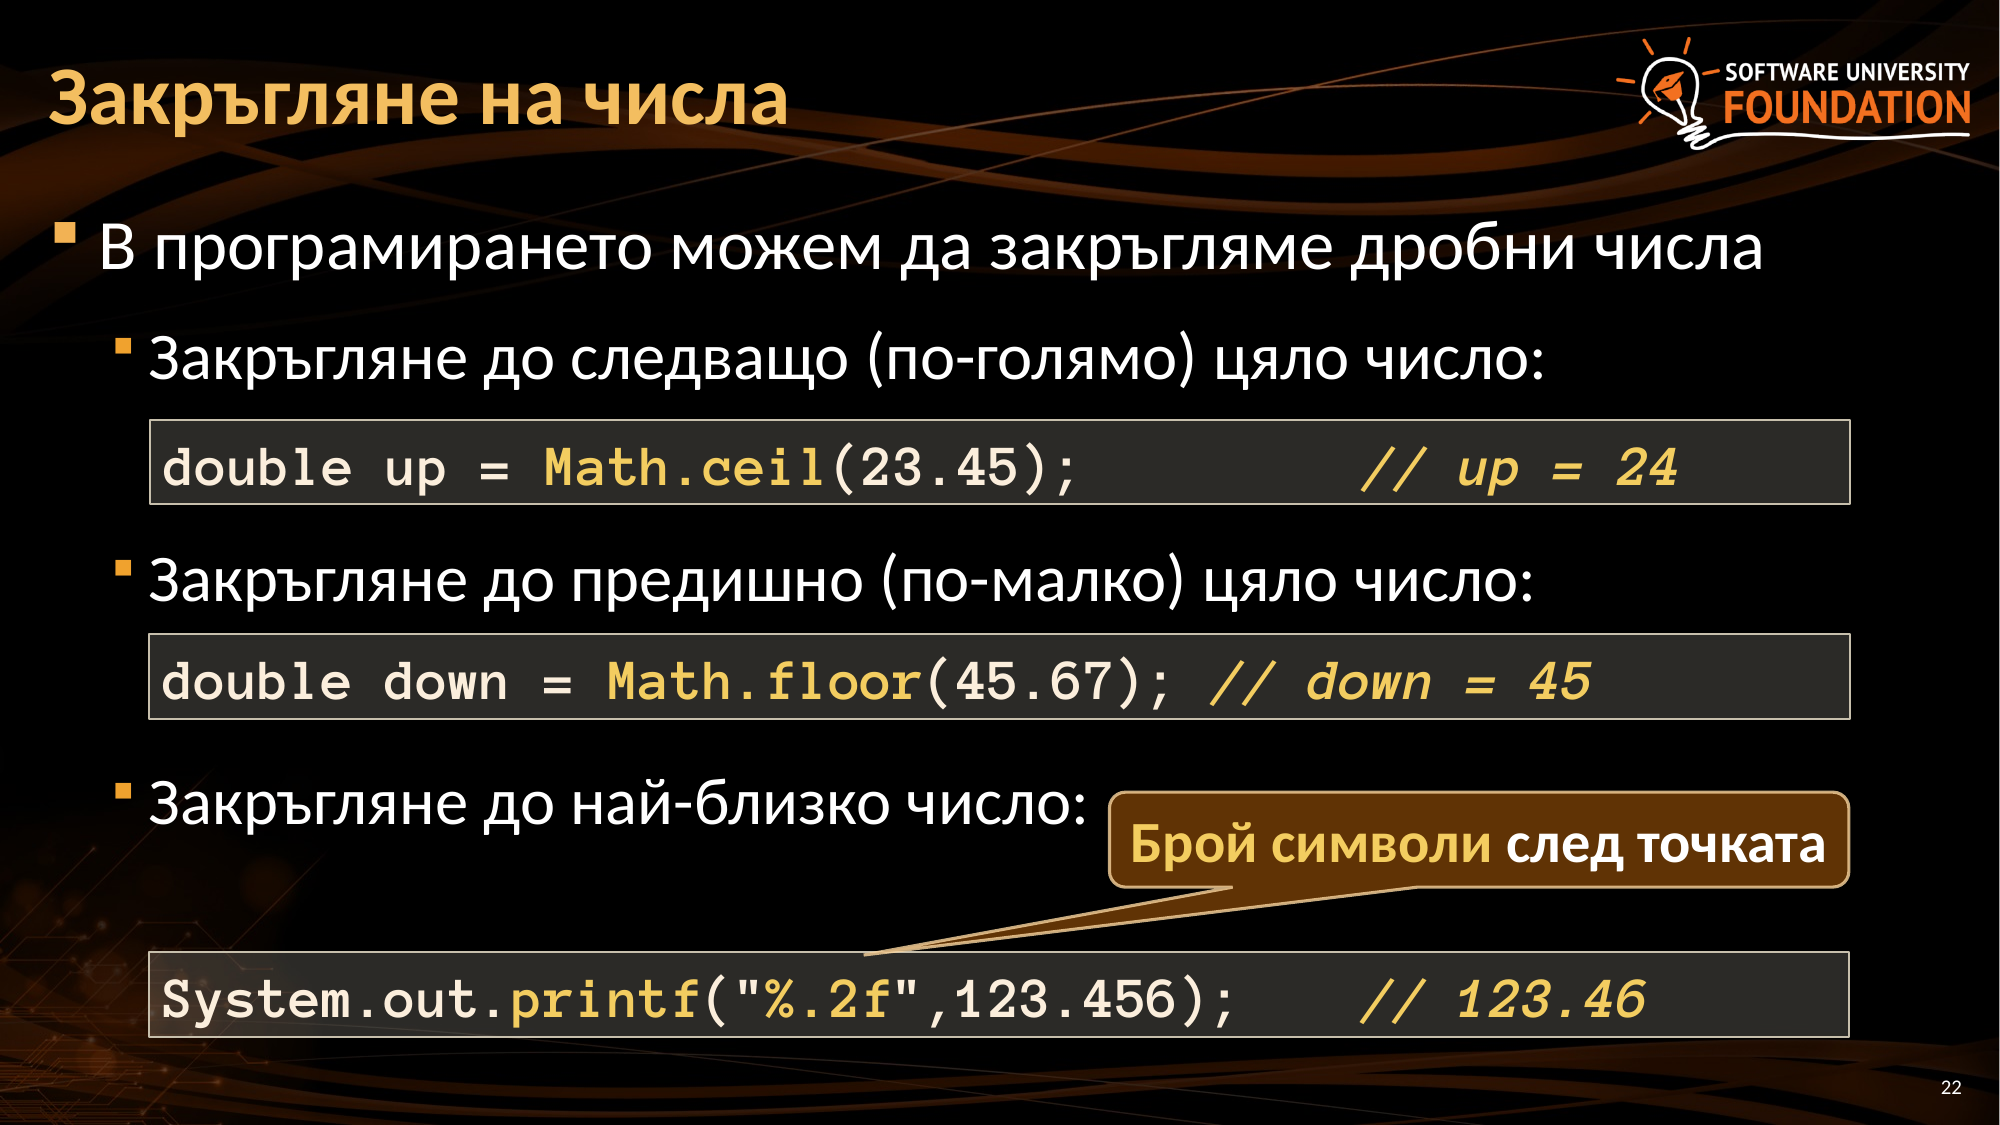

# Закръгляне на числа
В програмирането можем да закръгляме дробни числа
Закръгляне до следващо (по-голямо) цяло число:

Закръгляне до предишно (по-малко) цяло число:

Закръгляне до най-близко число:

double up = Math.ceil(23.45);		// up = 24
double down = Math.floor(45.67);	// down = 45
Брой символи след точката
System.out.printf("%.2f",123.456);	// 123.46
22